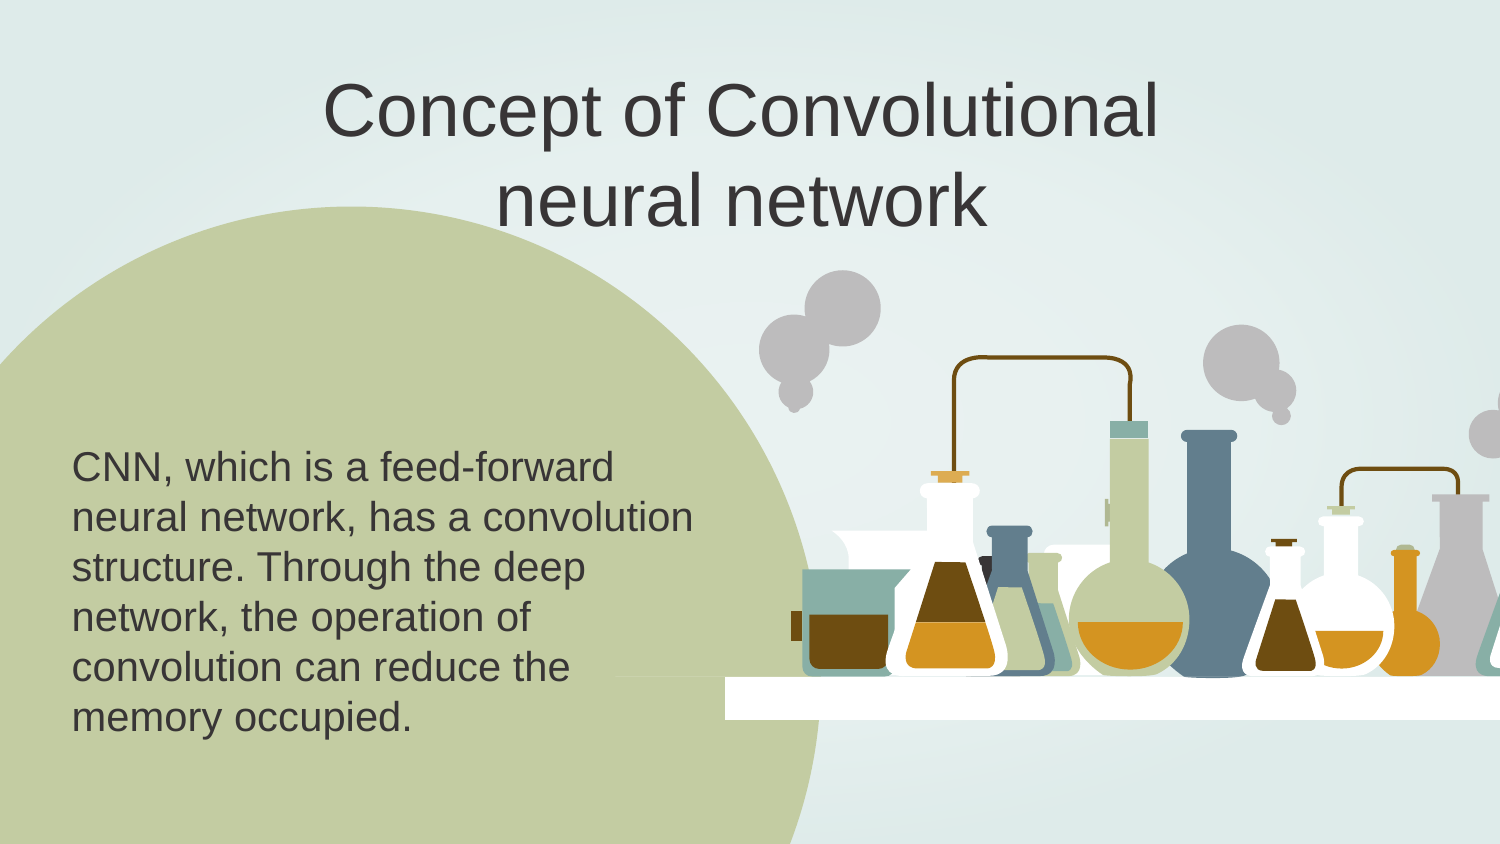

# Concept of Convolutional neural network

CNN, which is a feed-forward neural network, has a convolution structure. Through the deep network, the operation of convolution can reduce the memory occupied.